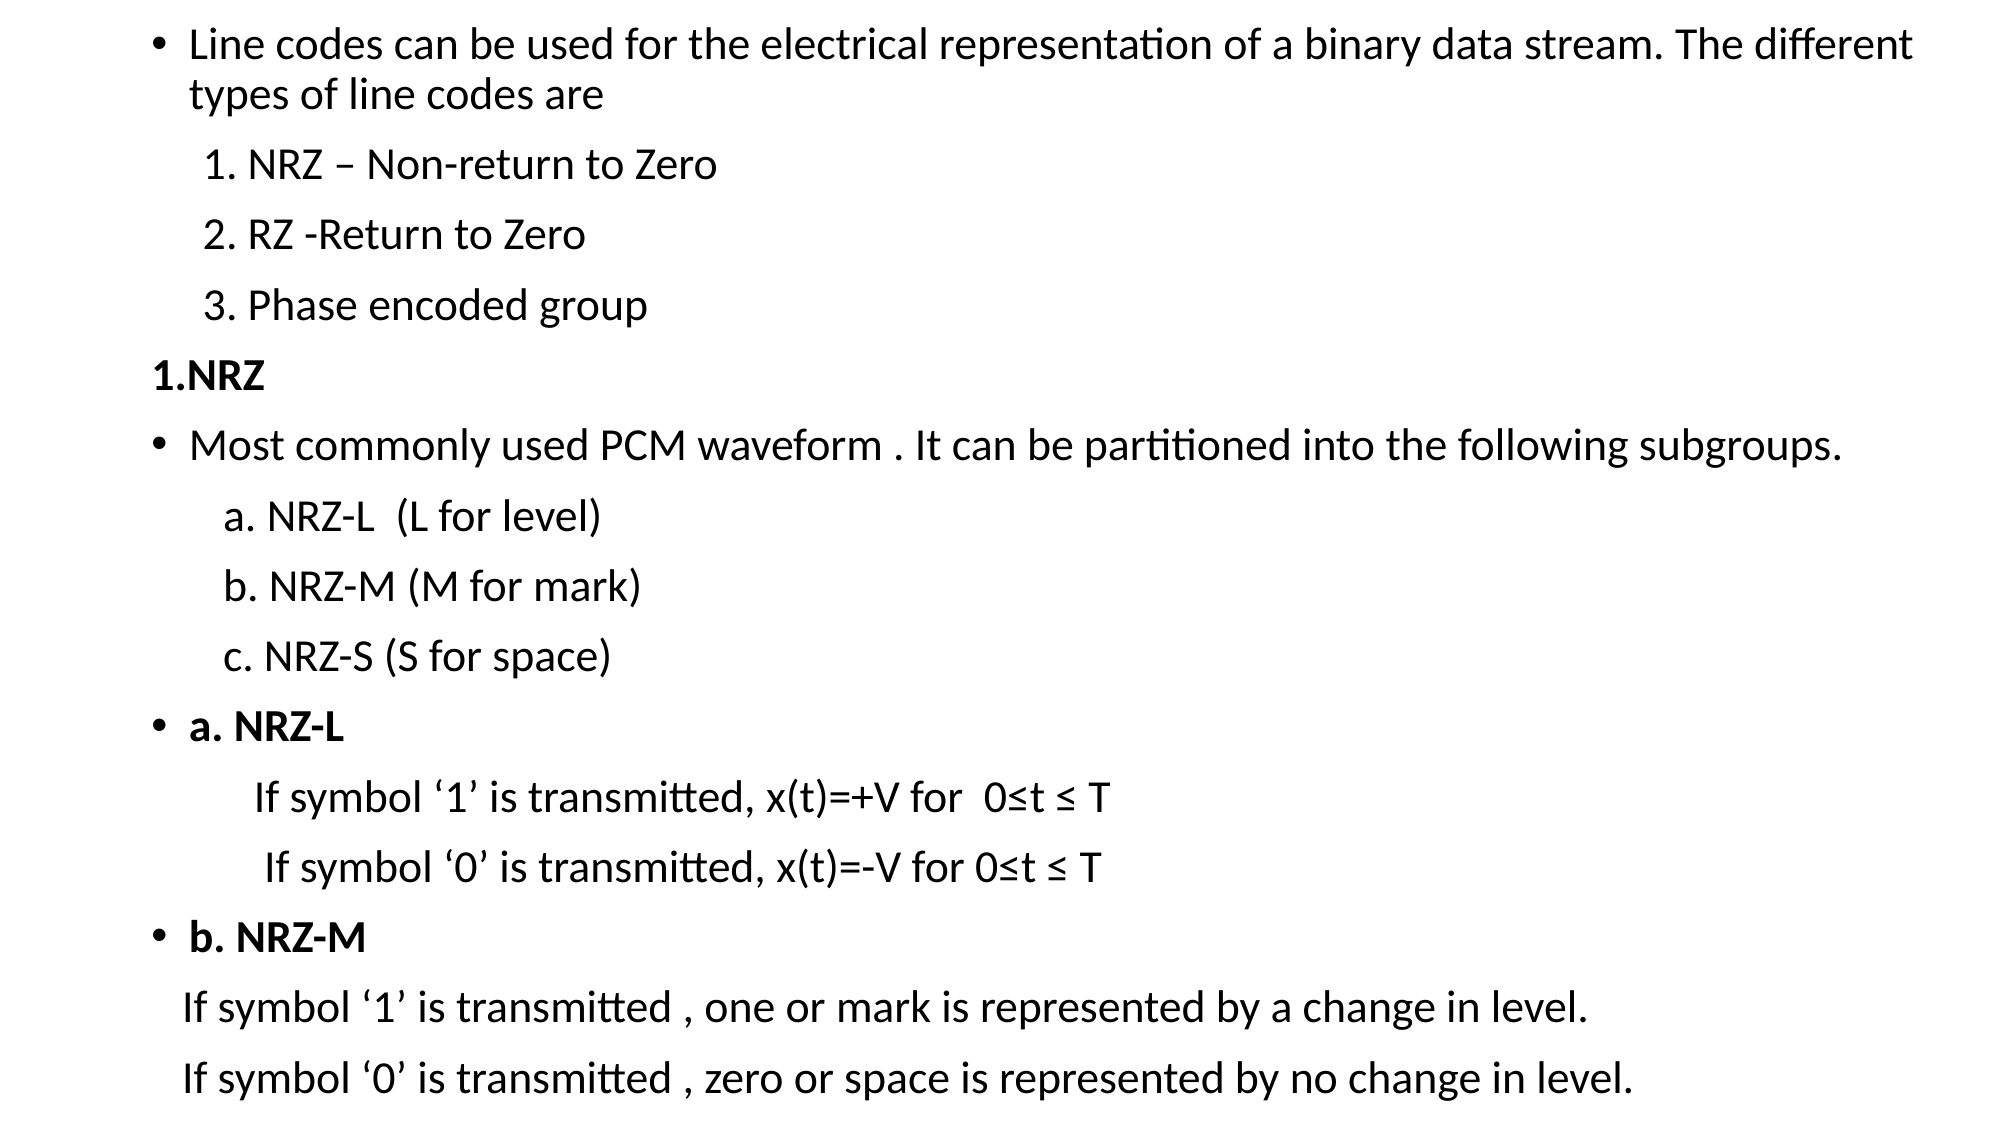

Line codes can be used for the electrical representation of a binary data stream. The different types of line codes are
     1. NRZ – Non-return to Zero
     2. RZ -Return to Zero
     3. Phase encoded group
1.NRZ
Most commonly used PCM waveform . It can be partitioned into the following subgroups.
       a. NRZ-L  (L for level)
       b. NRZ-M (M for mark)
       c. NRZ-S (S for space)
a. NRZ-L
          If symbol ‘1’ is transmitted, x(t)=+V for  0≤t ≤ T
           If symbol ‘0’ is transmitted, x(t)=-V for 0≤t ≤ T
b. NRZ-M
   If symbol ‘1’ is transmitted , one or mark is represented by a change in level.
   If symbol ‘0’ is transmitted , zero or space is represented by no change in level.